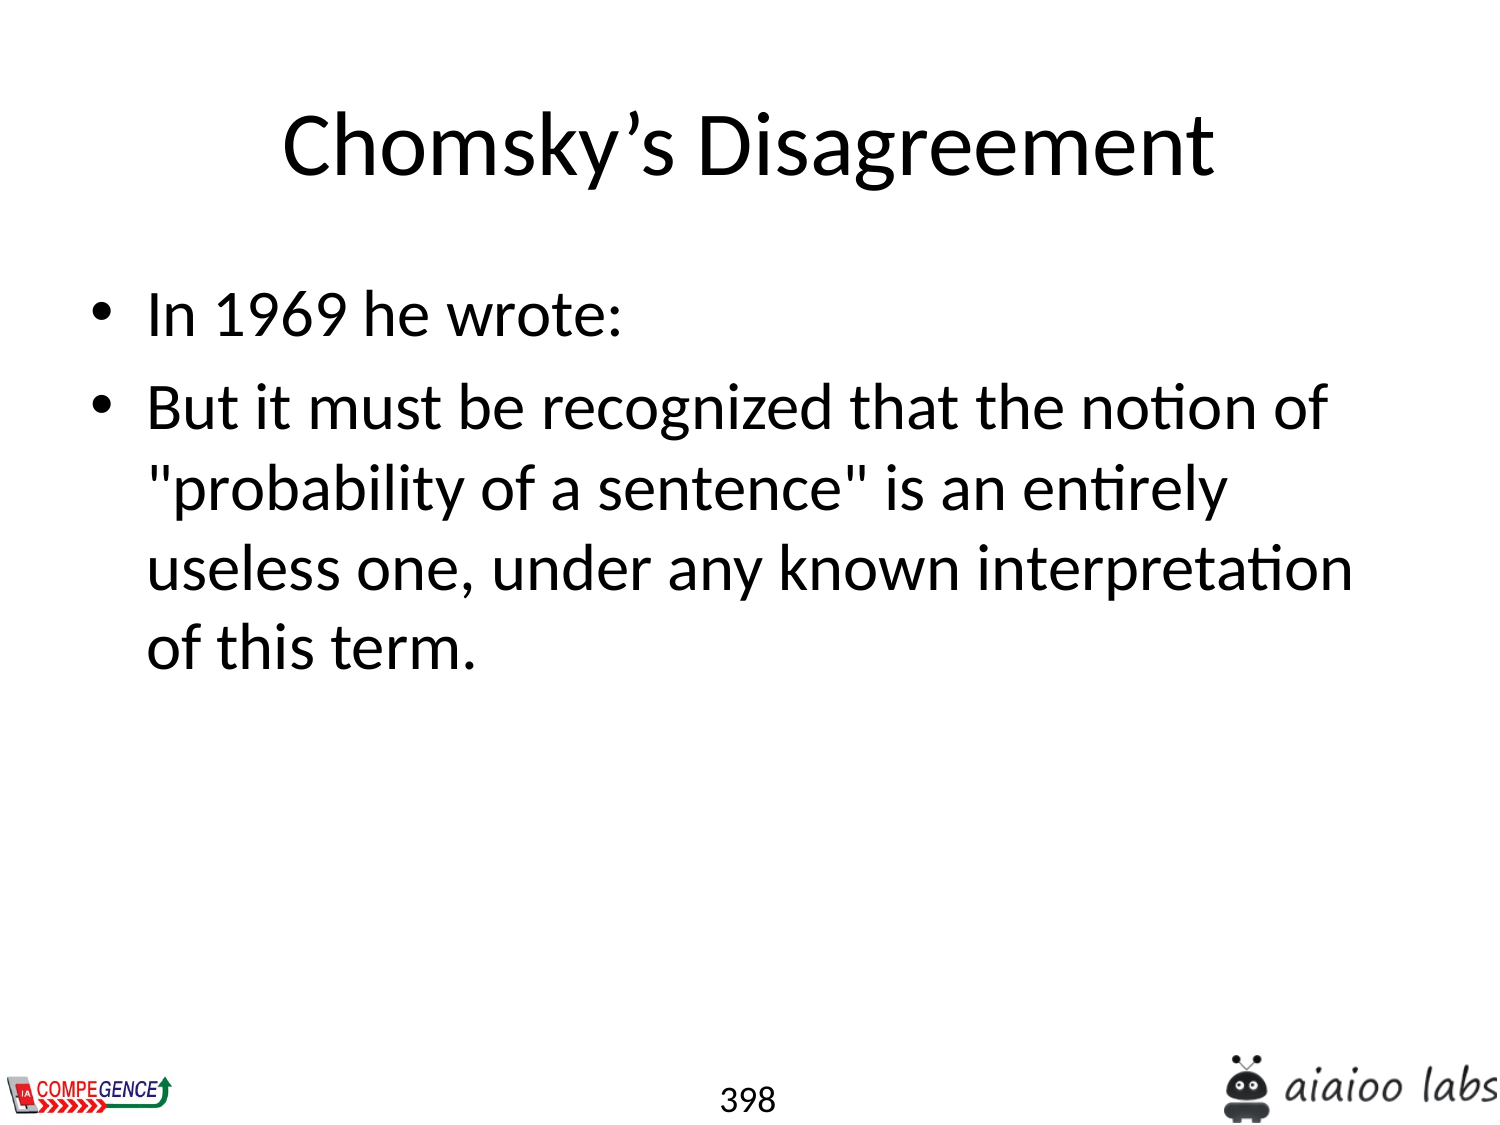

# Chomsky’s Disagreement
In 1969 he wrote:
But it must be recognized that the notion of "probability of a sentence" is an entirely useless one, under any known interpretation of this term.